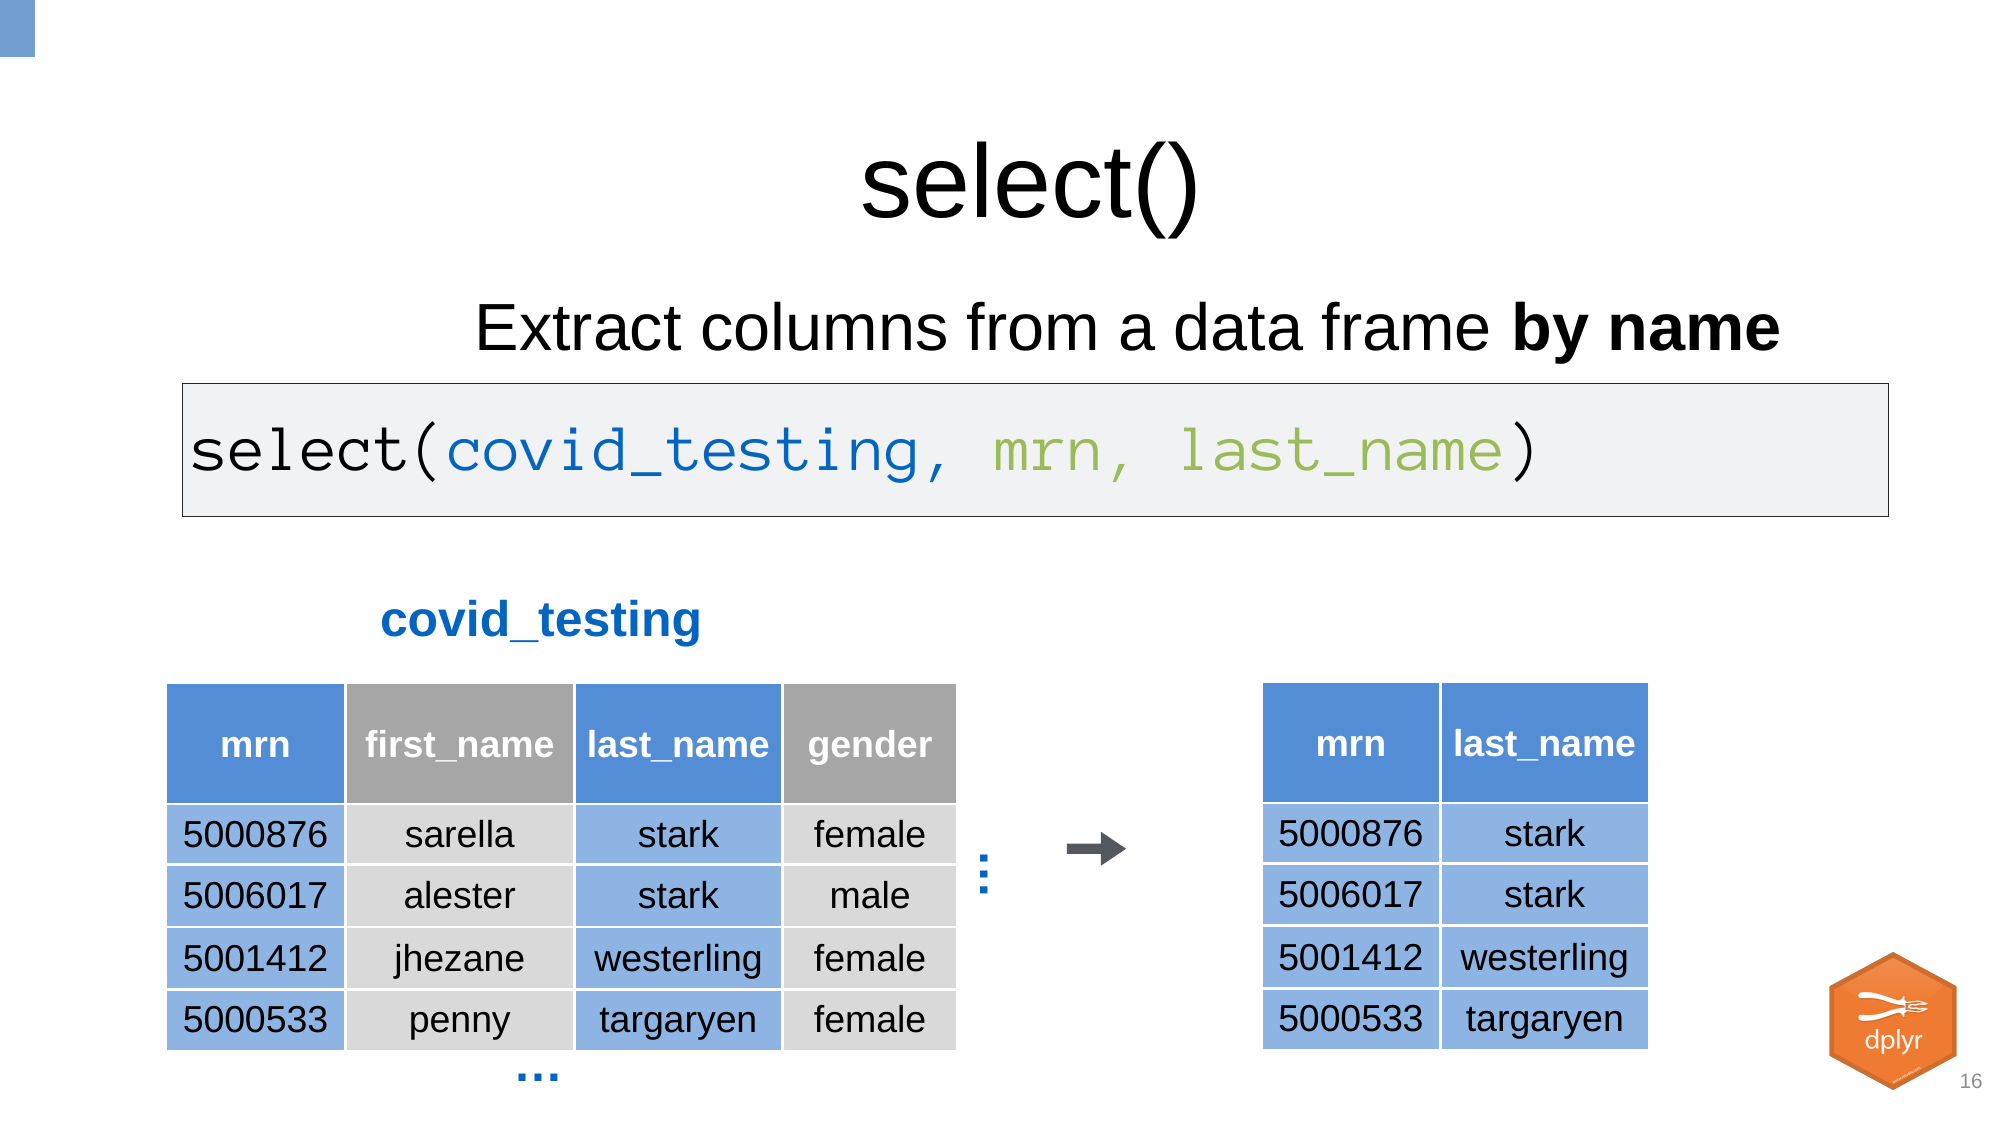

select()
Extract columns from a data frame by name

select(covid_testing, mrn, last_name)
| description | department |
| --- | --- |
| PROTHROMBIN TIME | INTERNAL MEDICINE CLINIC |
| BASIC METABOLIC PANEL | INTERNAL MEDICINE CLINIC |
| THYROID STIMULATING HORMONE | ENDOCRINOLOGY CLINIC |
| T4, FREE | ENDOCRINOLOGY CLINIC |
covid_testing
| mrn | last\_name |
| --- | --- |
| 5000876 | stark |
| 5006017 | stark |
| 5001412 | westerling |
| 5000533 | targaryen |
| mrn | first\_name | last\_name | gender |
| --- | --- | --- | --- |
| 5000876 | sarella | stark | female |
| 5006017 | alester | stark | male |
| 5001412 | jhezane | westerling | female |
| 5000533 | penny | targaryen | female |

…

…
16